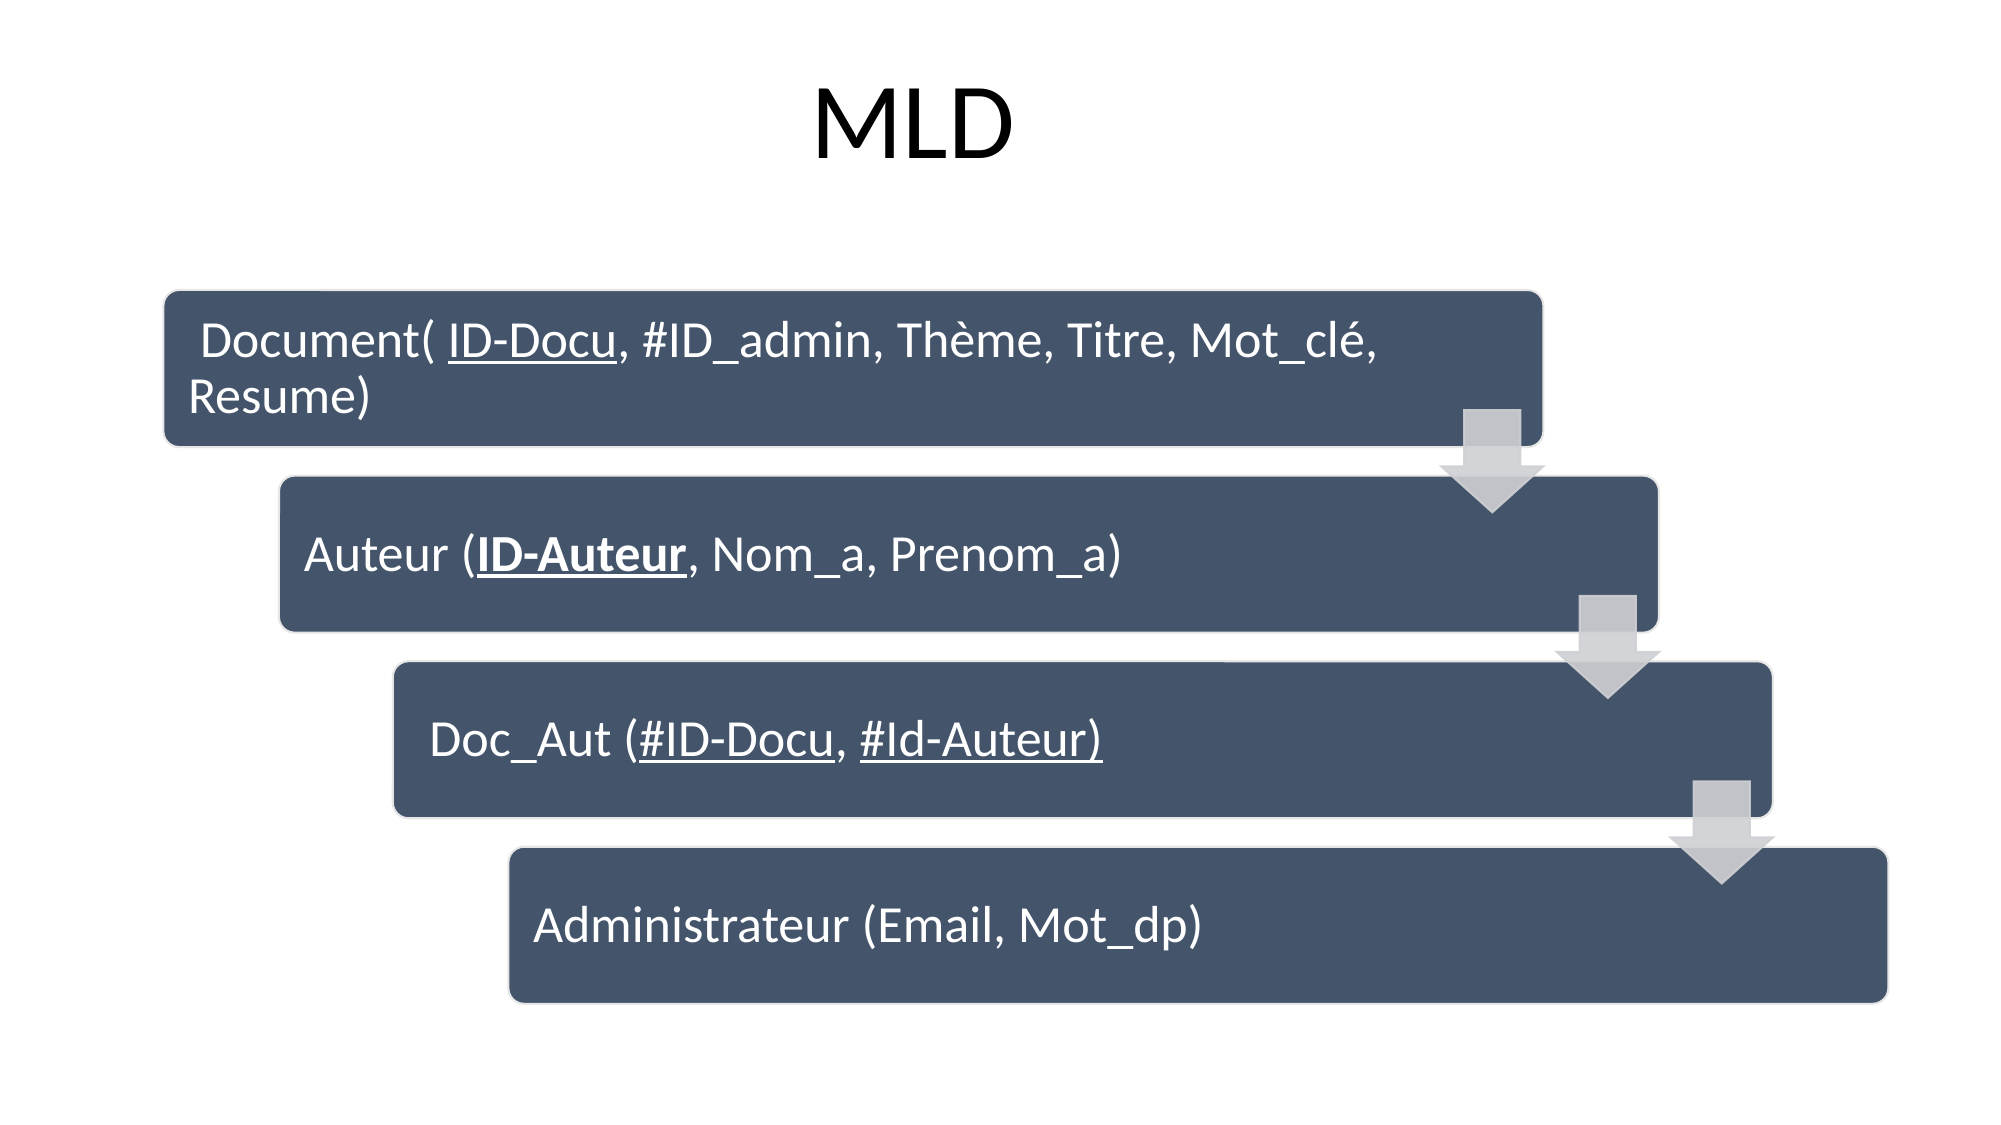

# MLD
 Document( ID-Docu, #ID_admin, Thème, Titre, Mot_clé, Resume)
Auteur (ID-Auteur, Nom_a, Prenom_a)
 Doc_Aut (#ID-Docu, #Id-Auteur)
Administrateur (Email, Mot_dp)